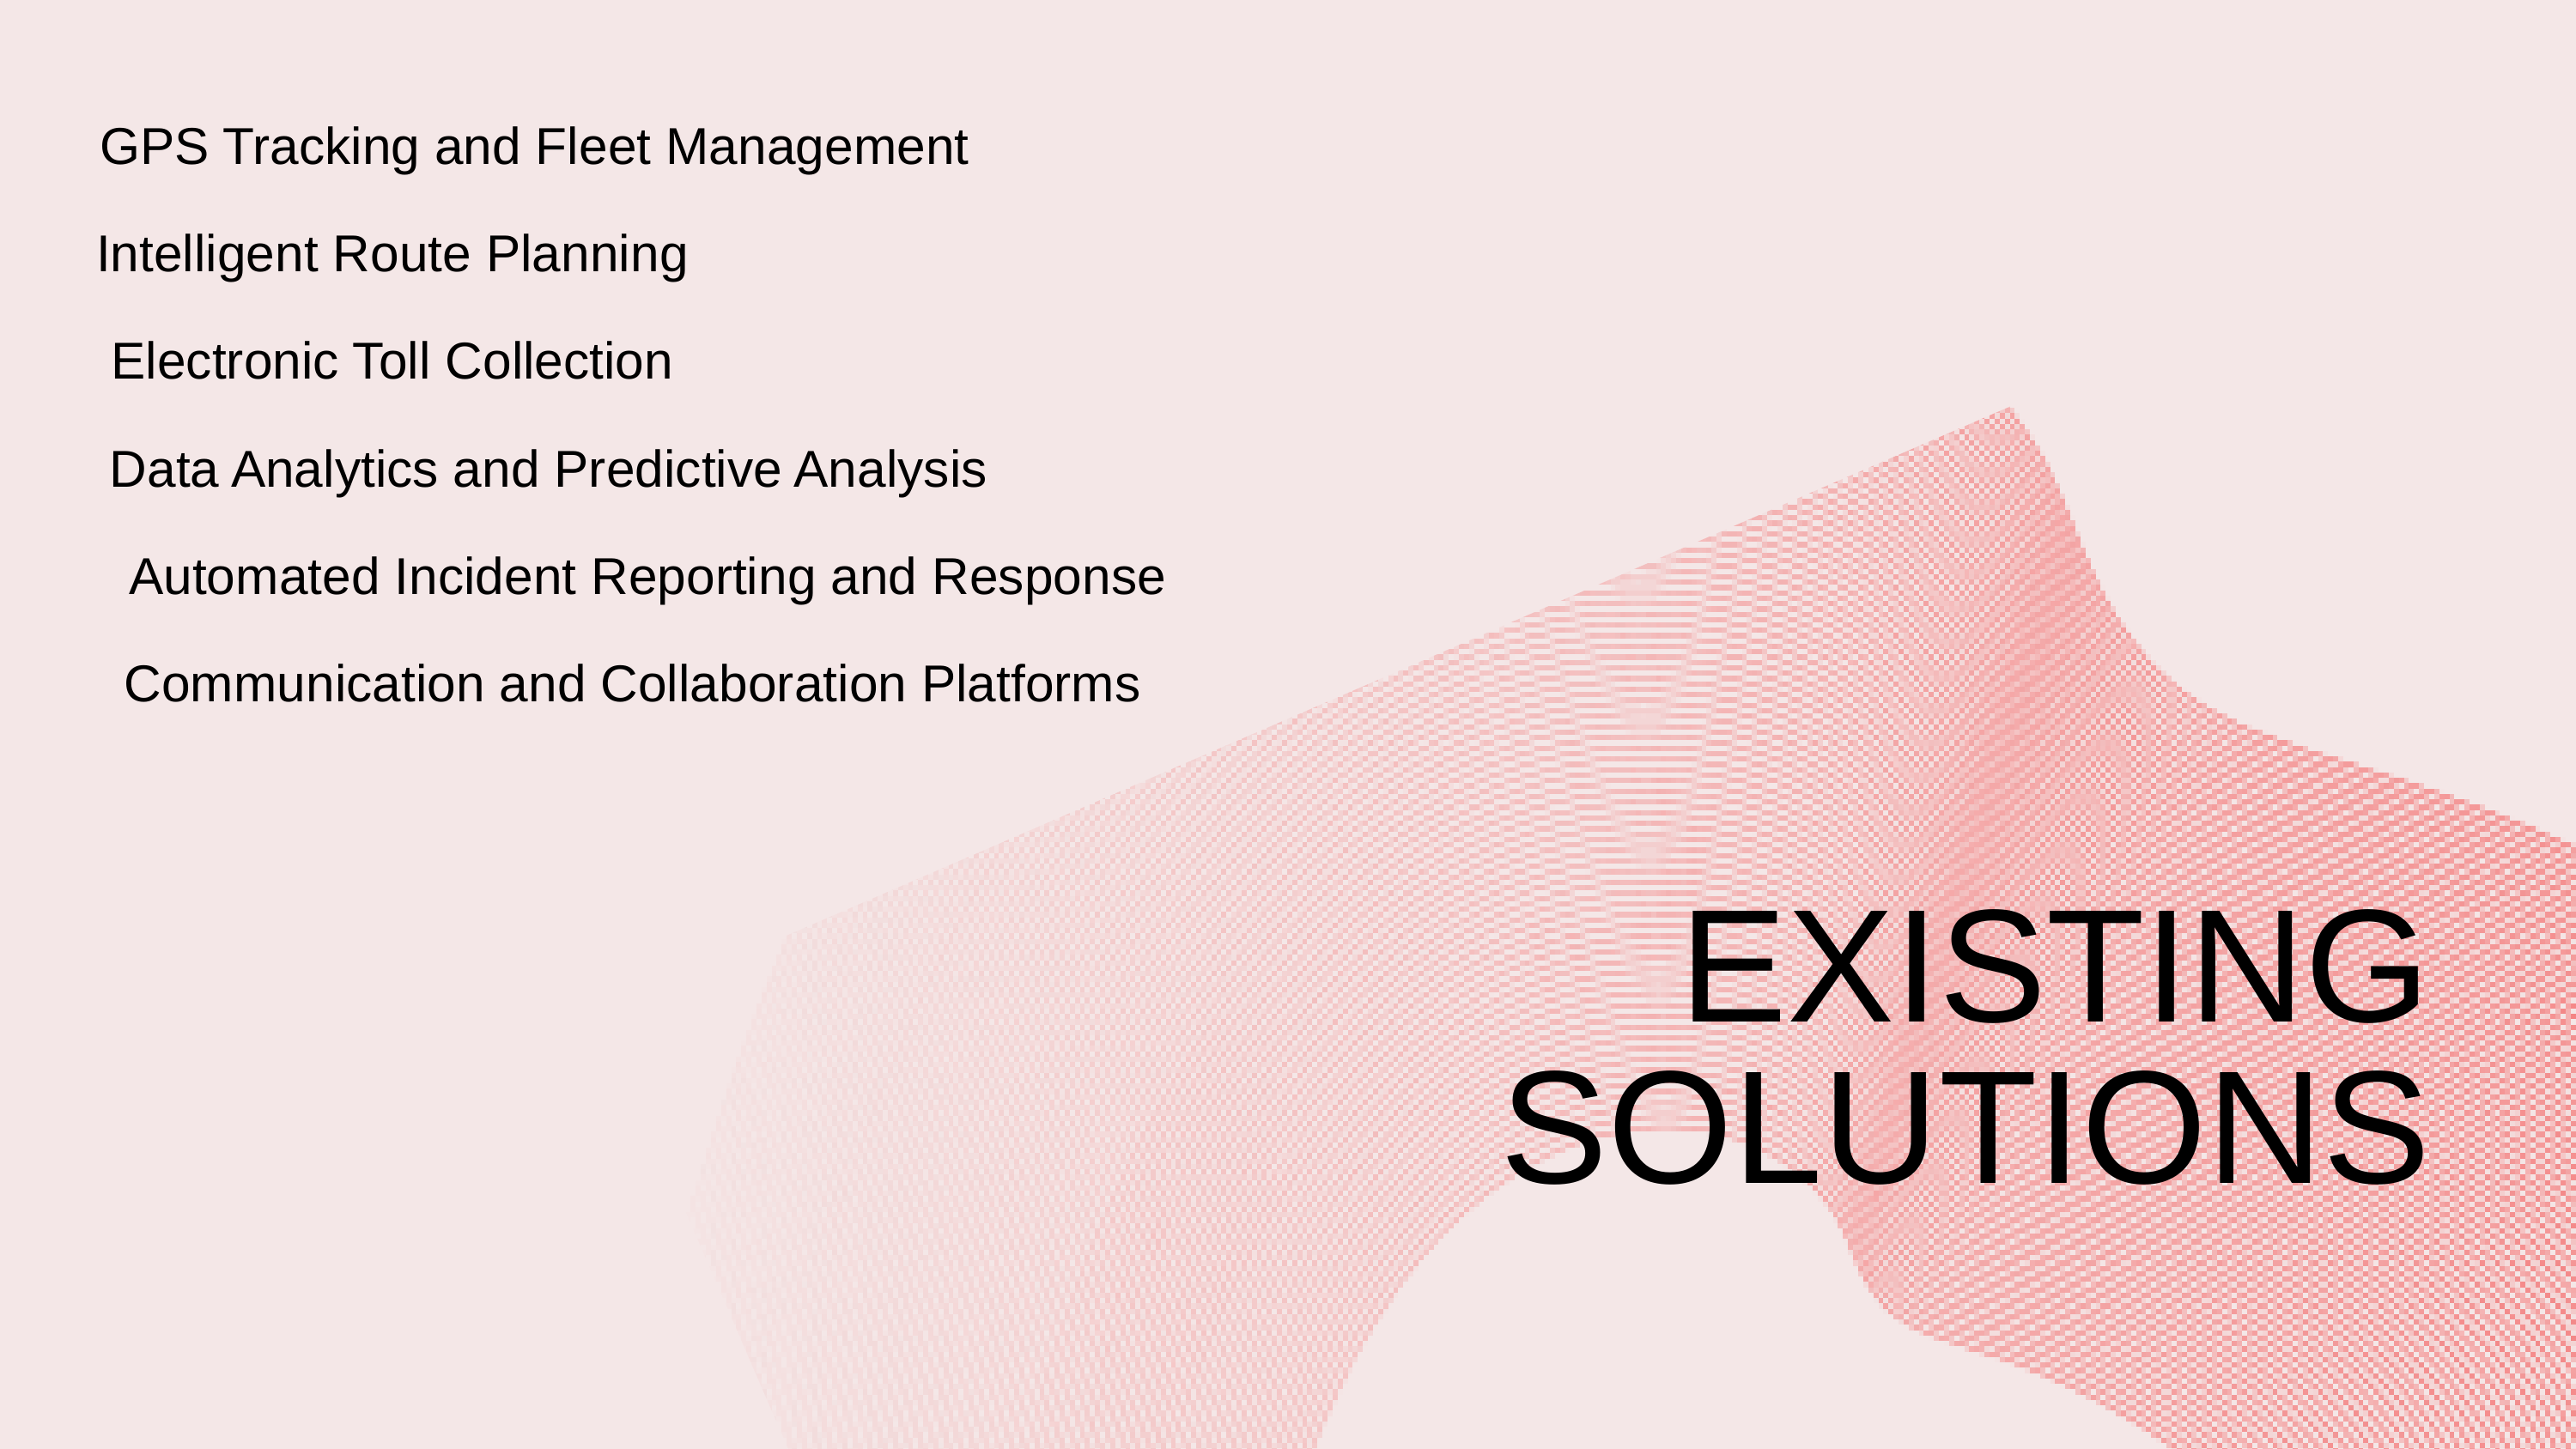

GPS Tracking and Fleet Management
Intelligent Route Planning
Electronic Toll Collection
Data Analytics and Predictive Analysis
Automated Incident Reporting and Response

Communication and Collaboration Platforms
EXISTING SOLUTIONS